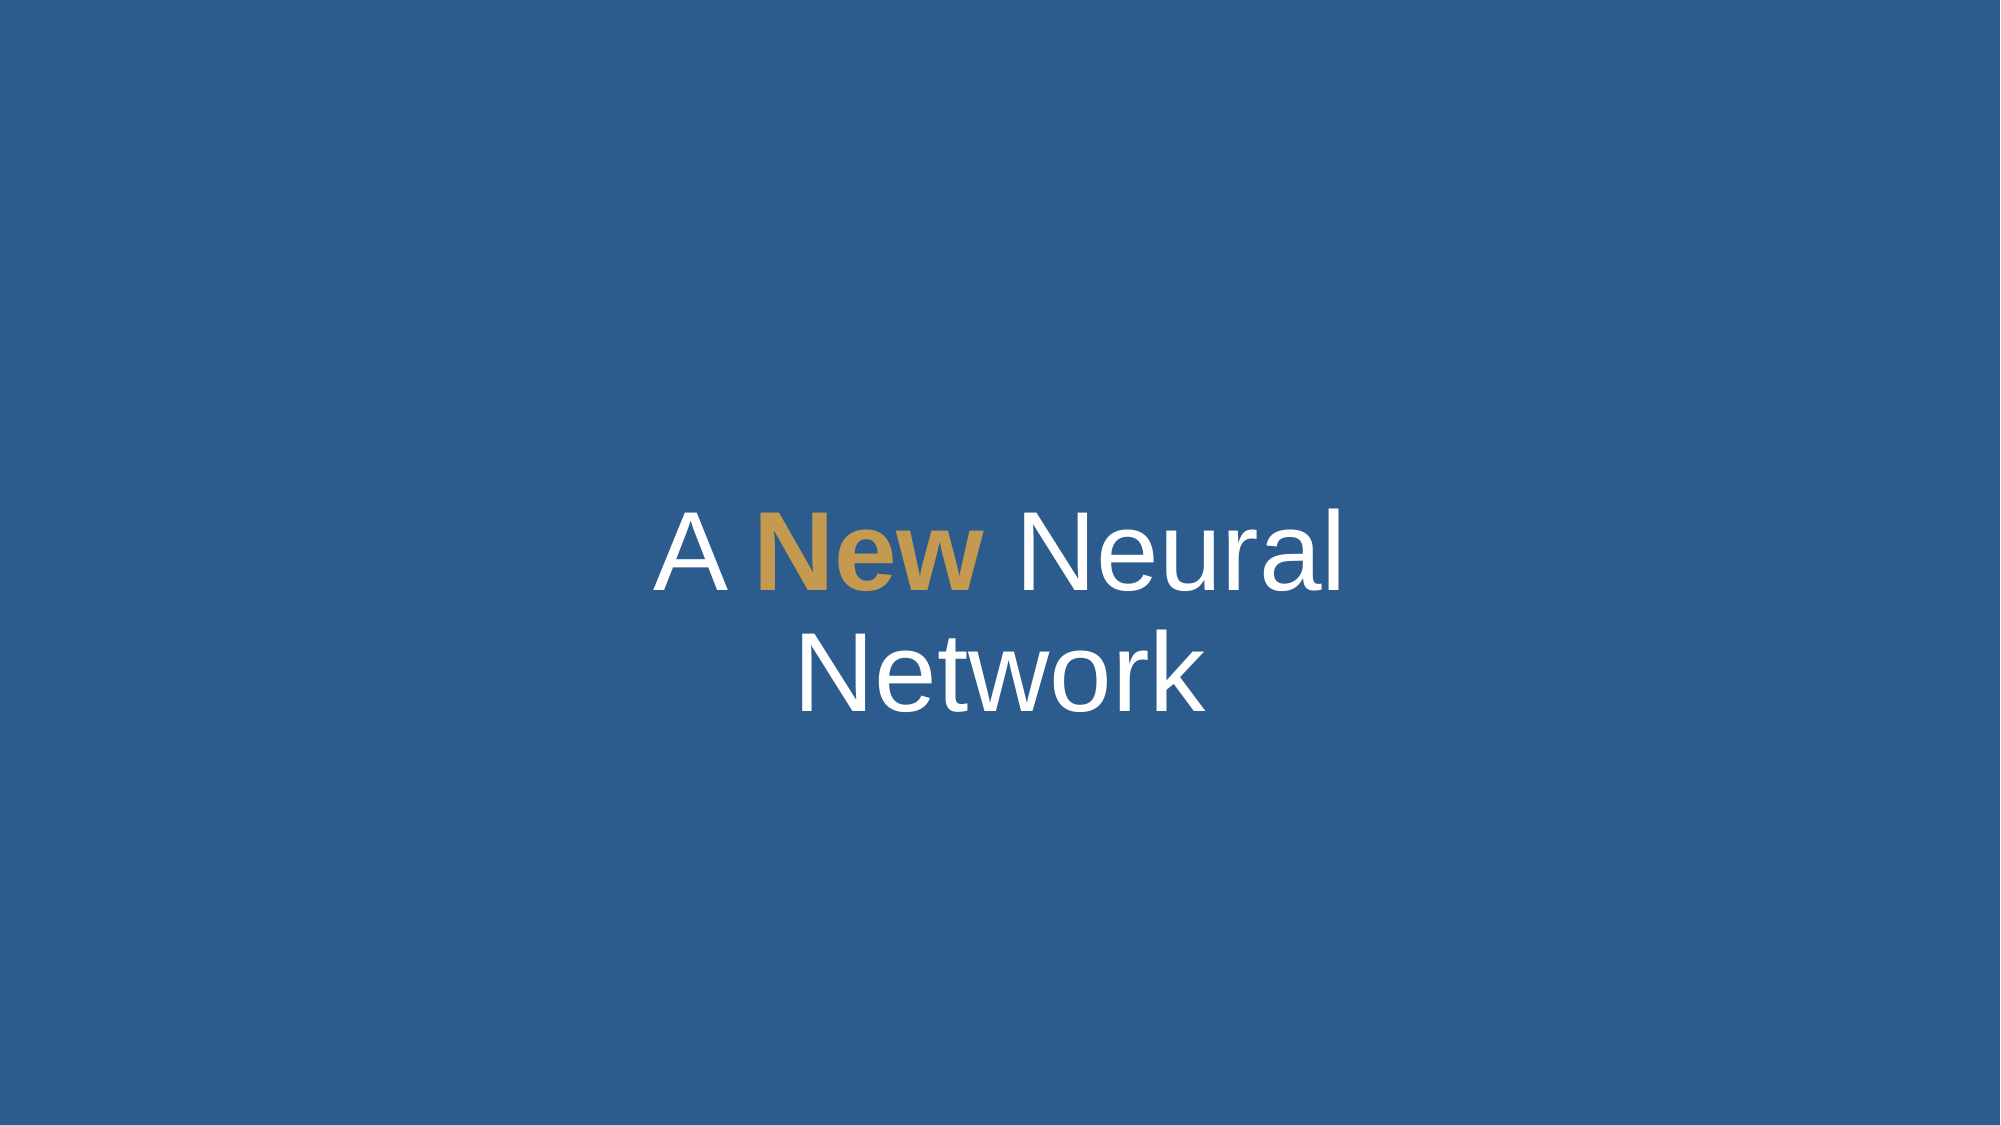

A New Neural Network
P  |  3